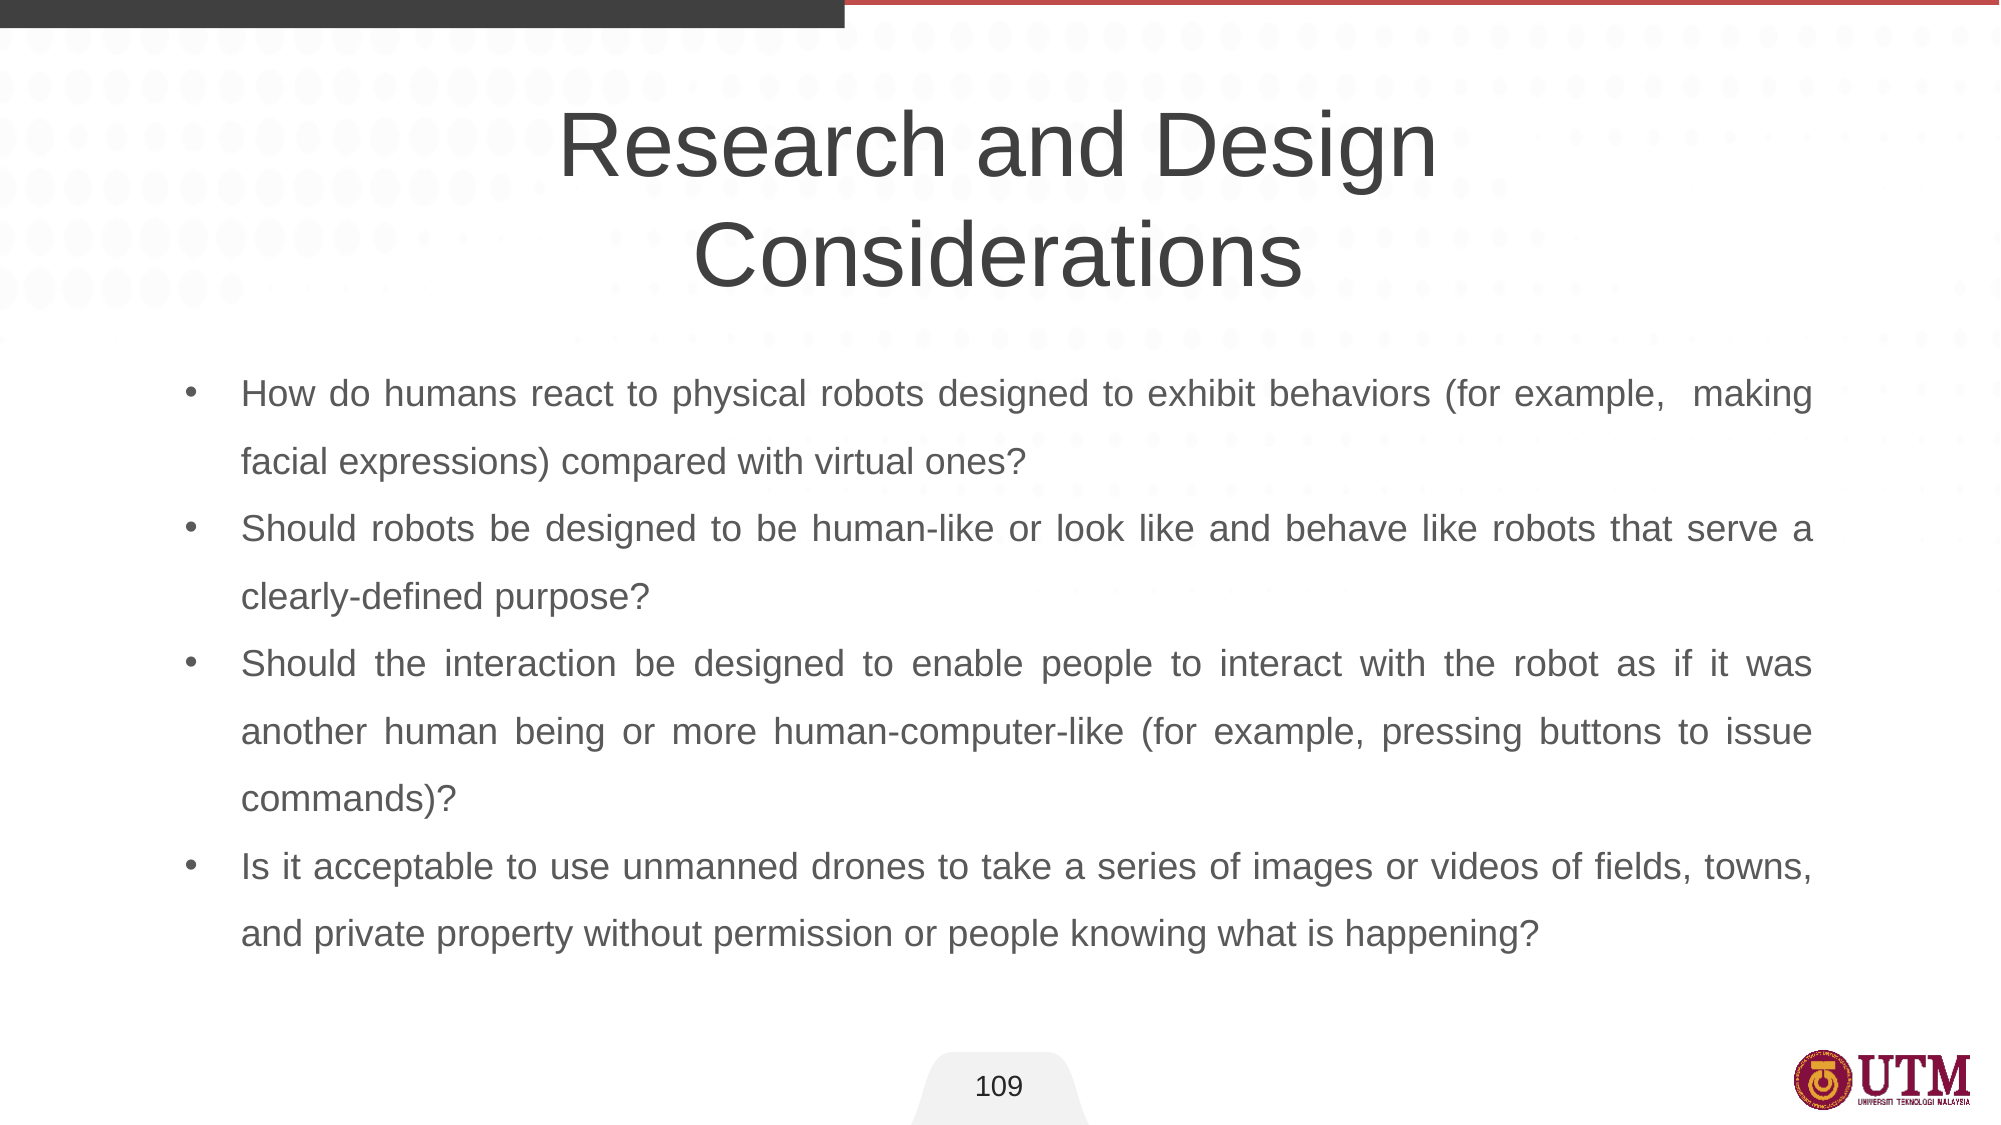

Research and Design
Considerations
How do humans react to physical robots designed to exhibit behaviors (for example,  making facial expressions) compared with virtual ones?
Should robots be designed to be human-like or look like and behave like robots that serve a clearly-defined purpose?
Should the interaction be designed to enable people to interact with the robot as if it was another human being or more human-computer-like (for example, pressing buttons to issue commands)?
Is it acceptable to use unmanned drones to take a series of images or videos of fields, towns, and private property without permission or people knowing what is happening?
109